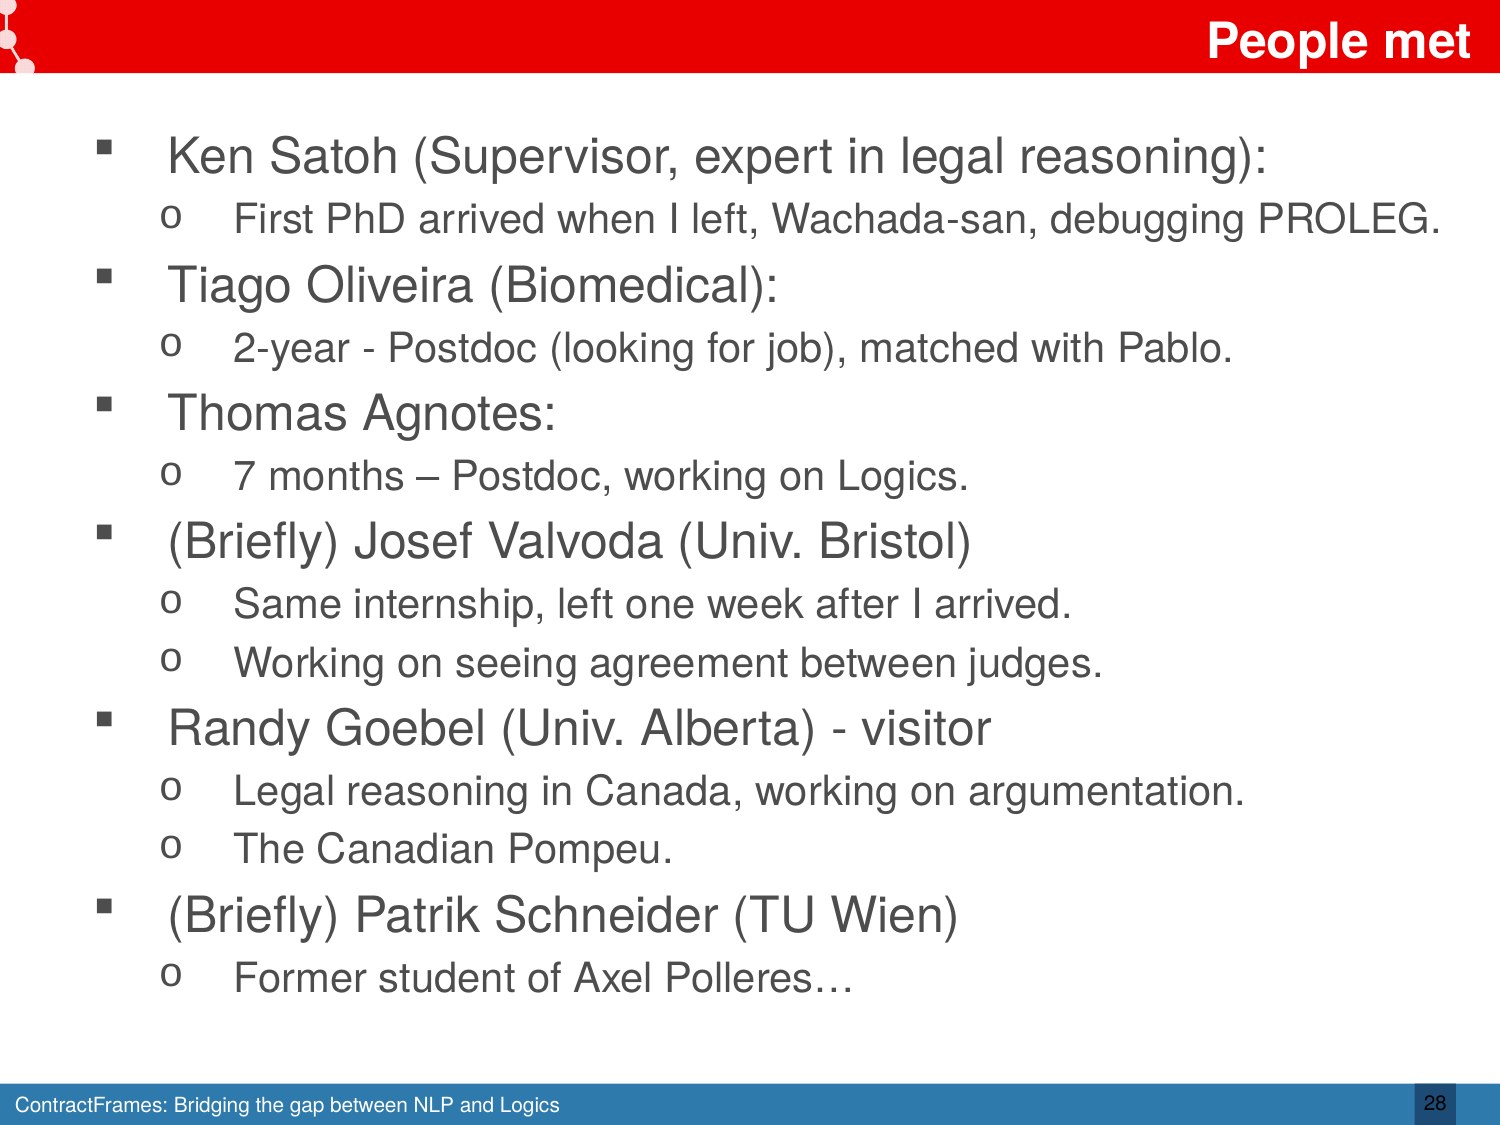

# People met
Ken Satoh (Supervisor, expert in legal reasoning):
First PhD arrived when I left, Wachada-san, debugging PROLEG.
Tiago Oliveira (Biomedical):
2-year - Postdoc (looking for job), matched with Pablo.
Thomas Agnotes:
7 months – Postdoc, working on Logics.
(Briefly) Josef Valvoda (Univ. Bristol)
Same internship, left one week after I arrived.
Working on seeing agreement between judges.
Randy Goebel (Univ. Alberta) - visitor
Legal reasoning in Canada, working on argumentation.
The Canadian Pompeu.
(Briefly) Patrik Schneider (TU Wien)
Former student of Axel Polleres…

28